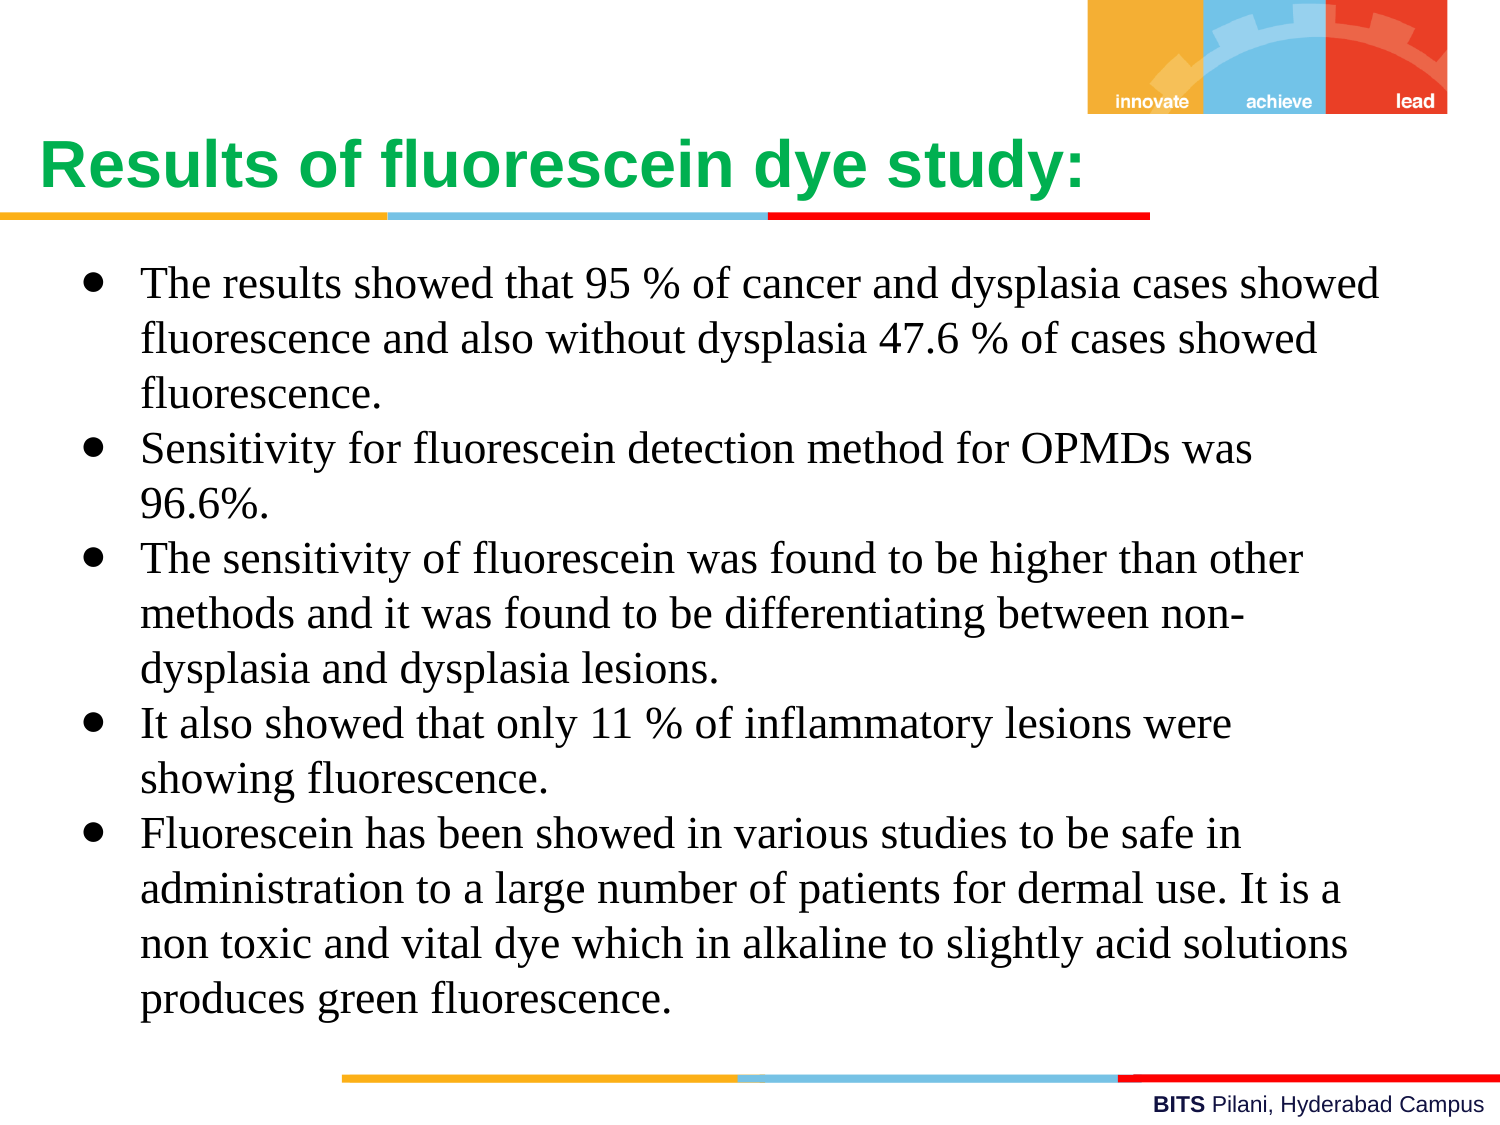

Results of fluorescein dye study:
The results showed that 95 % of cancer and dysplasia cases showed fluorescence and also without dysplasia 47.6 % of cases showed fluorescence.
Sensitivity for fluorescein detection method for OPMDs was 96.6%.
The sensitivity of fluorescein was found to be higher than other methods and it was found to be differentiating between non-dysplasia and dysplasia lesions.
It also showed that only 11 % of inflammatory lesions were showing fluorescence.
Fluorescein has been showed in various studies to be safe in administration to a large number of patients for dermal use. It is a non toxic and vital dye which in alkaline to slightly acid solutions produces green fluorescence.